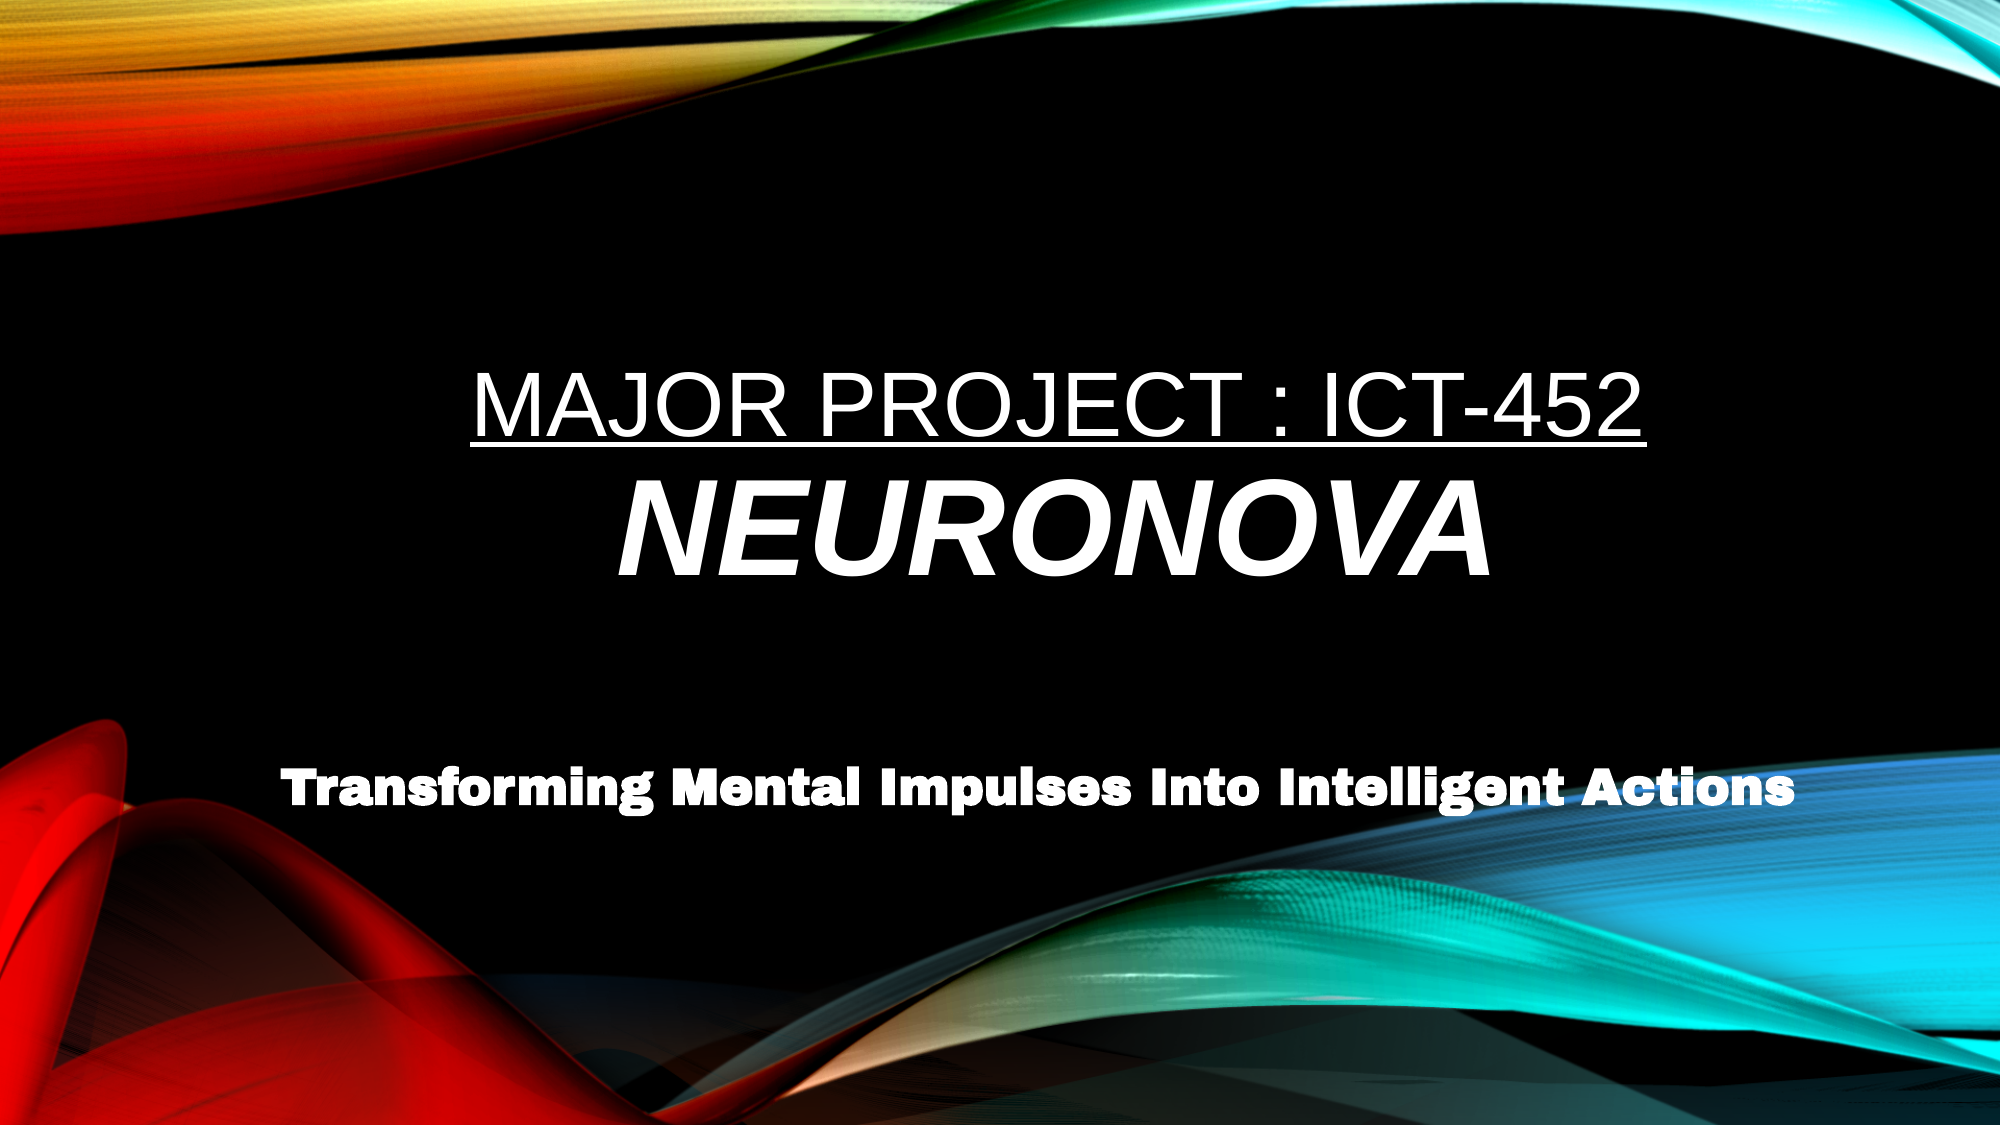

# Major Project : ICT-452 NeuroNova
Transforming Mental Impulses Into Intelligent Actions